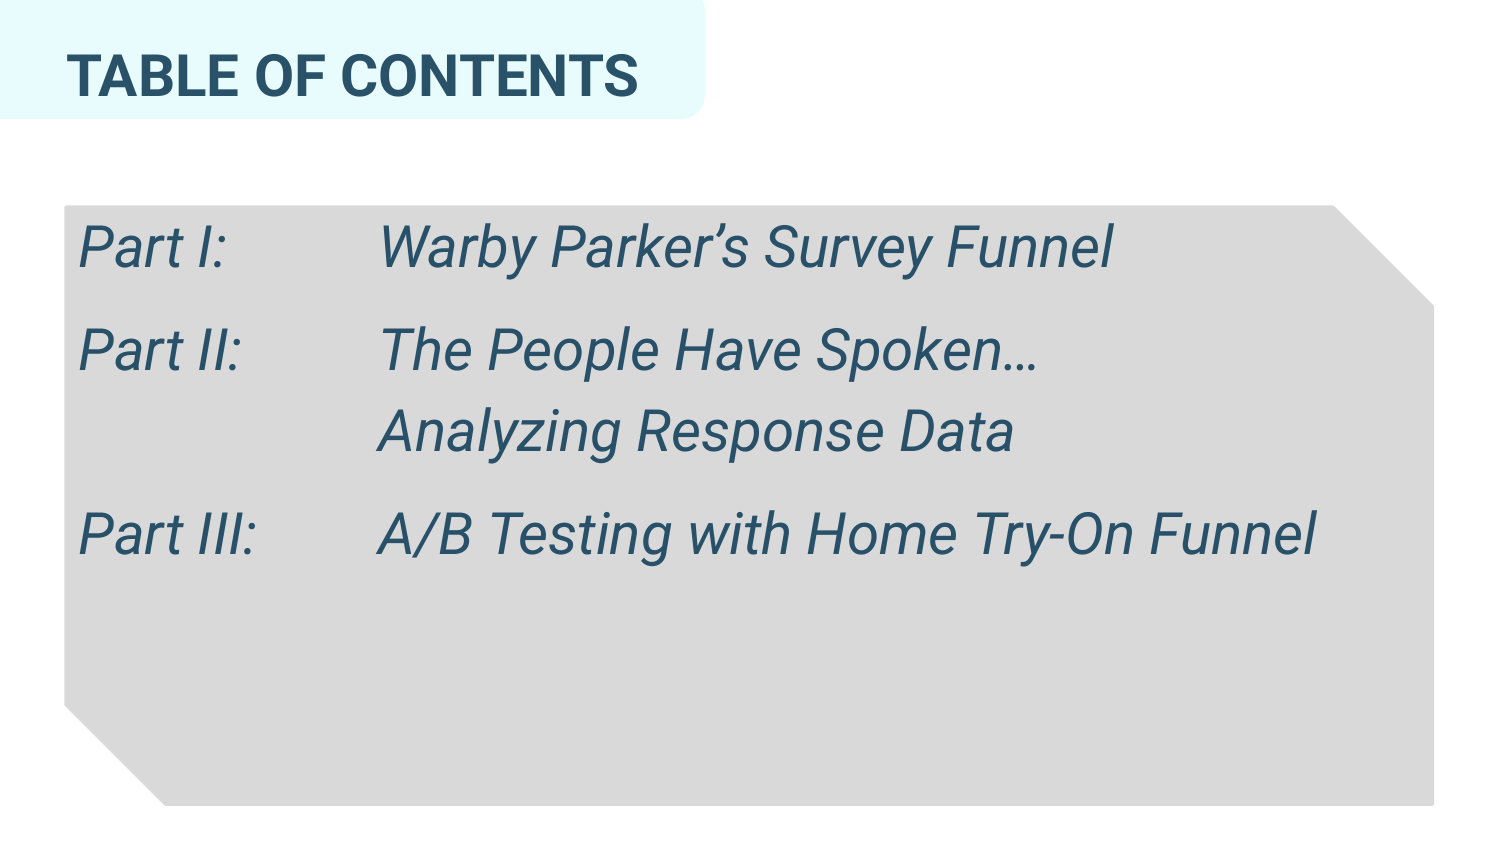

# TABLE OF CONTENTS
Part I: 	Warby Parker’s Survey Funnel
Part II:	The People Have Spoken… 				Analyzing Response Data
Part III: 	A/B Testing with Home Try-On Funnel